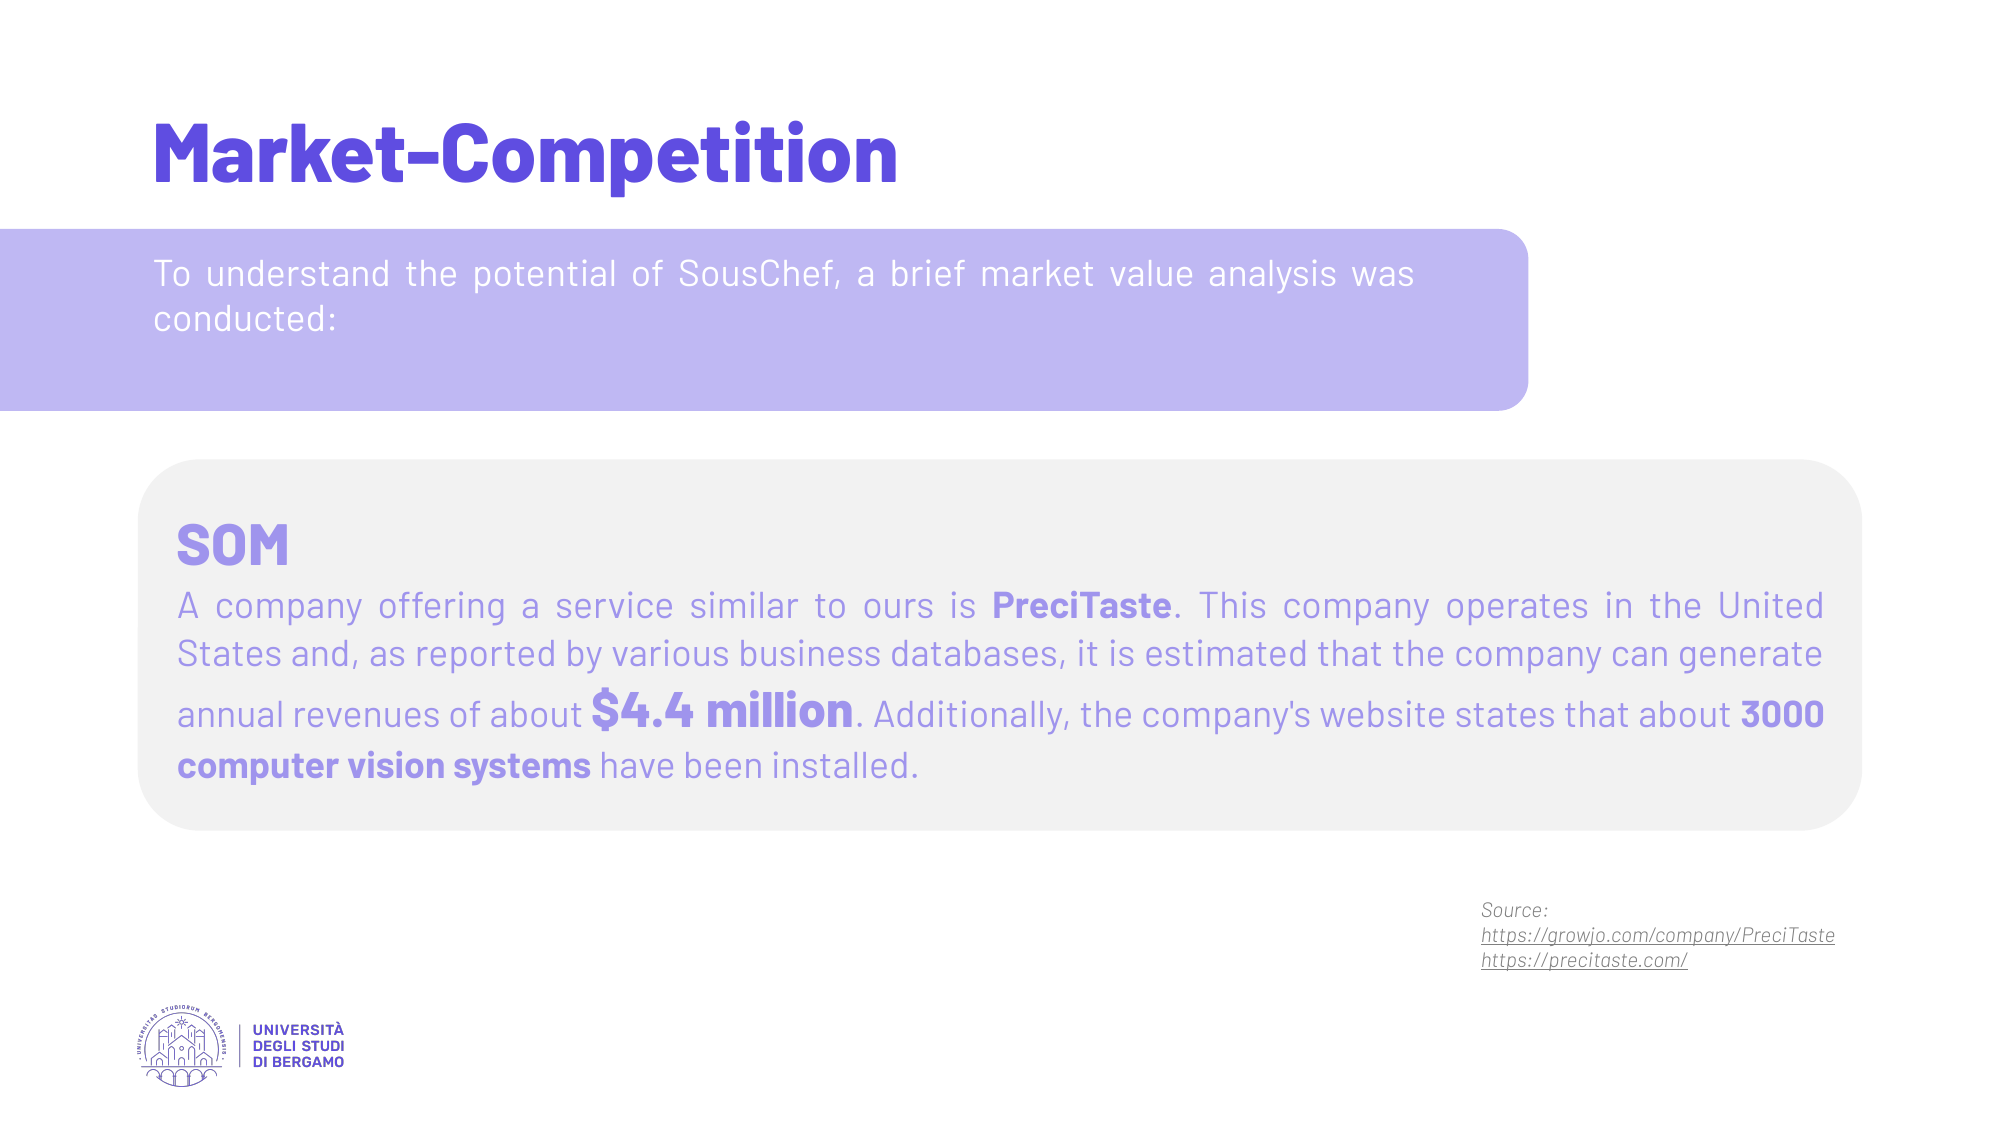

Market-Competition

To understand the potential of SousChef, a brief market value analysis was conducted:

SOM
A company offering a service similar to ours is PreciTaste. This company operates in the United States and, as reported by various business databases, it is estimated that the company can generate annual revenues of about $4.4 million. Additionally, the company's website states that about 3000 computer vision systems have been installed.
Source:
https://growjo.com/company/PreciTaste
https://precitaste.com/